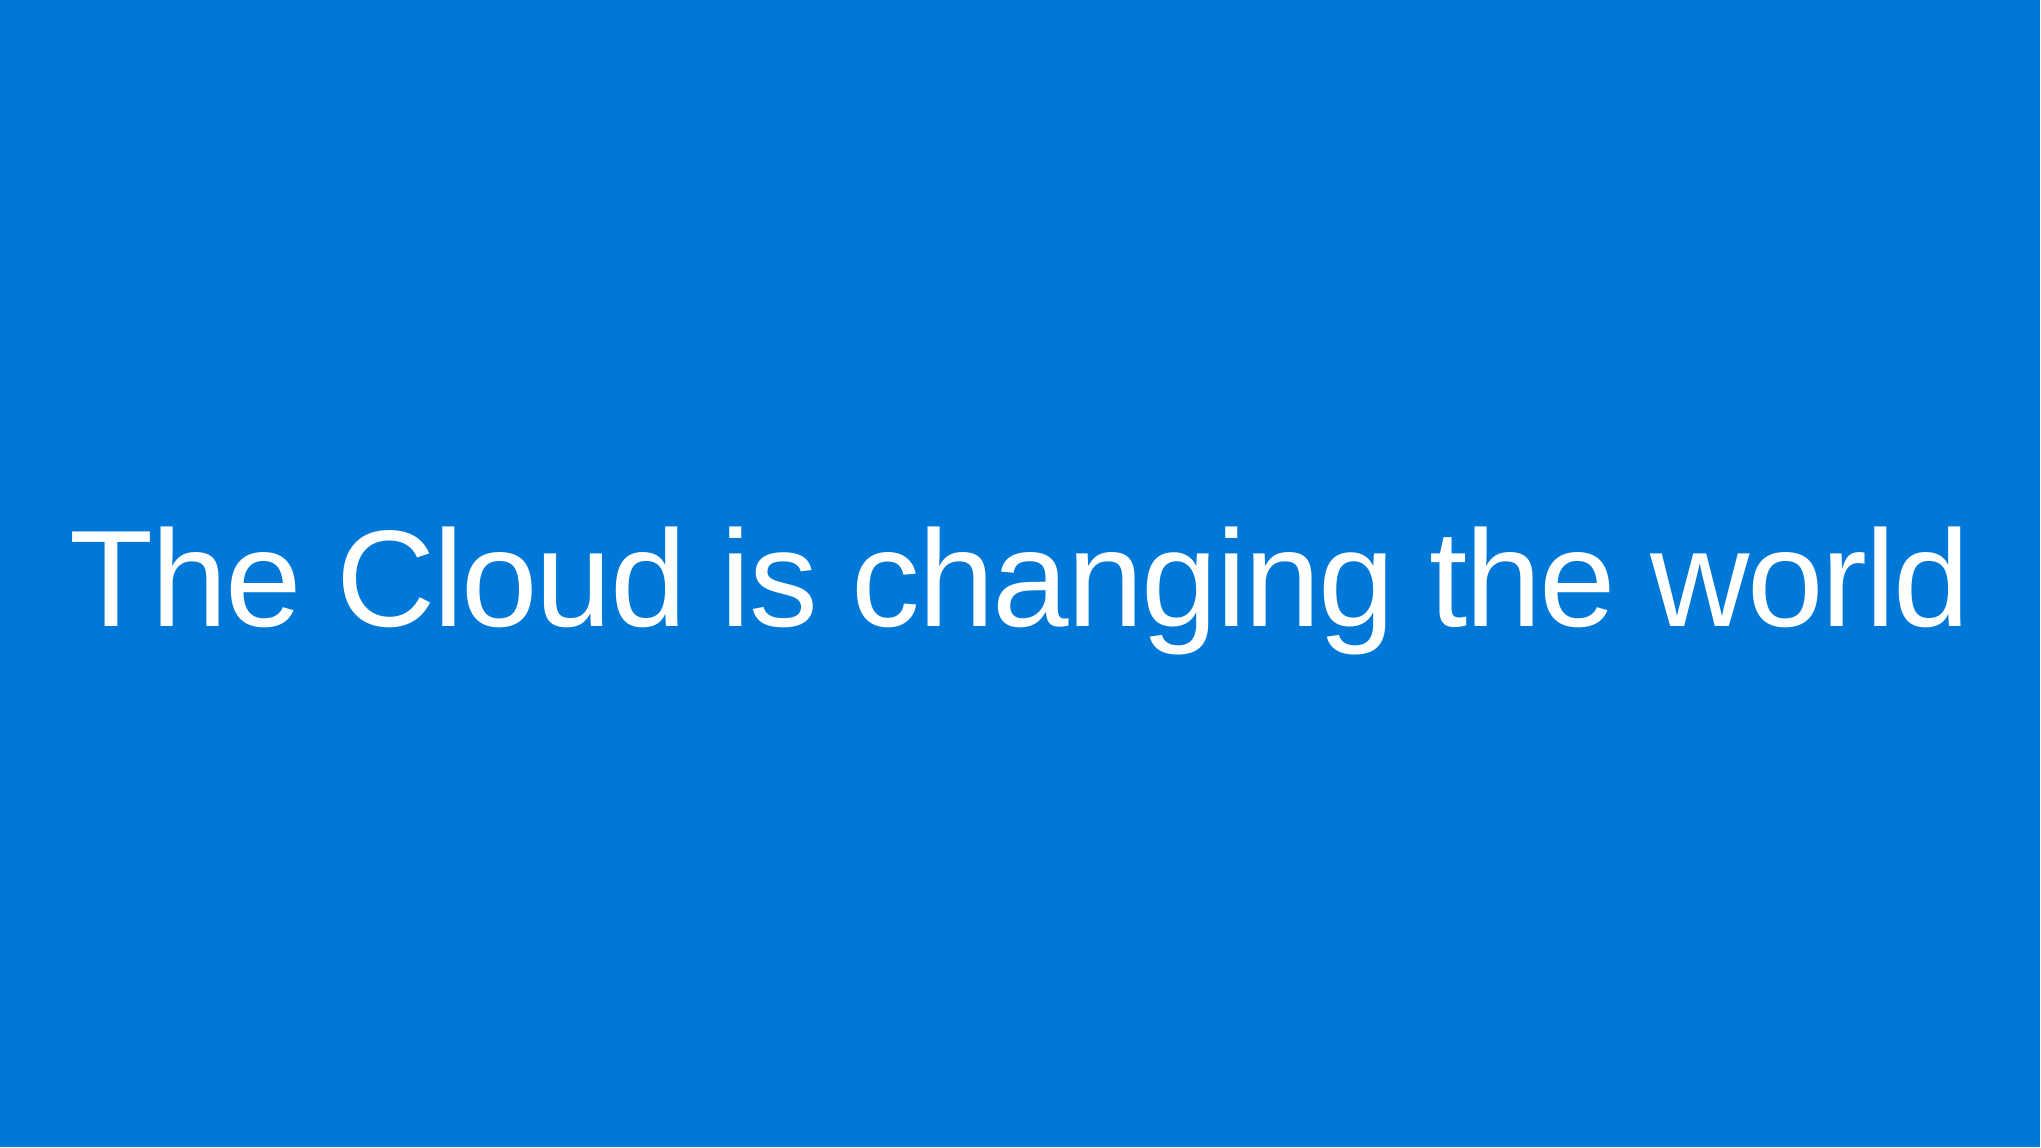

# The Cloud is changing the world